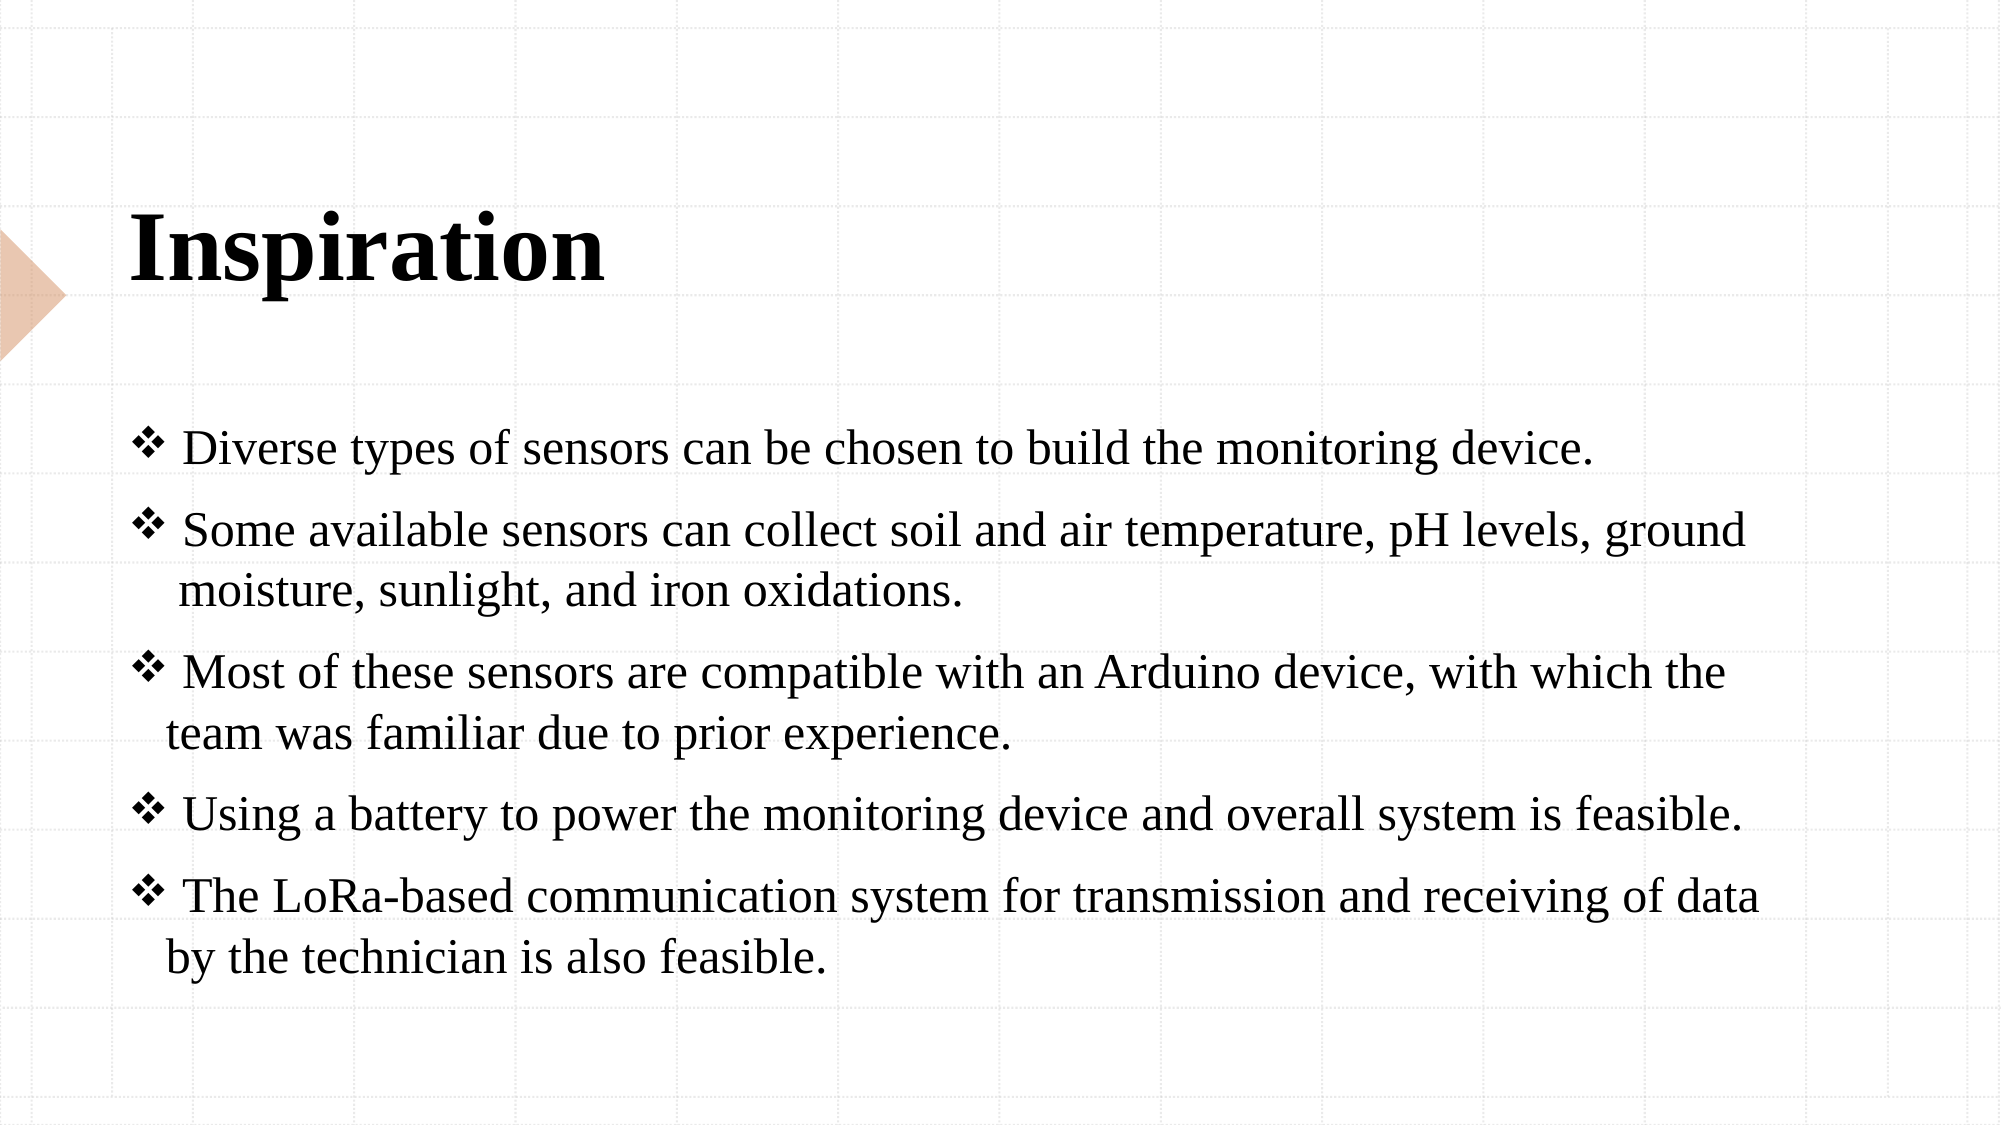

# Inspiration
 Diverse types of sensors can be chosen to build the monitoring device.
 Some available sensors can collect soil and air temperature, pH levels, ground     moisture, sunlight, and iron oxidations.
 Most of these sensors are compatible with an Arduino device, with which the team was familiar due to prior experience.
 Using a battery to power the monitoring device and overall system is feasible.
 The LoRa-based communication system for transmission and receiving of data by the technician is also feasible.